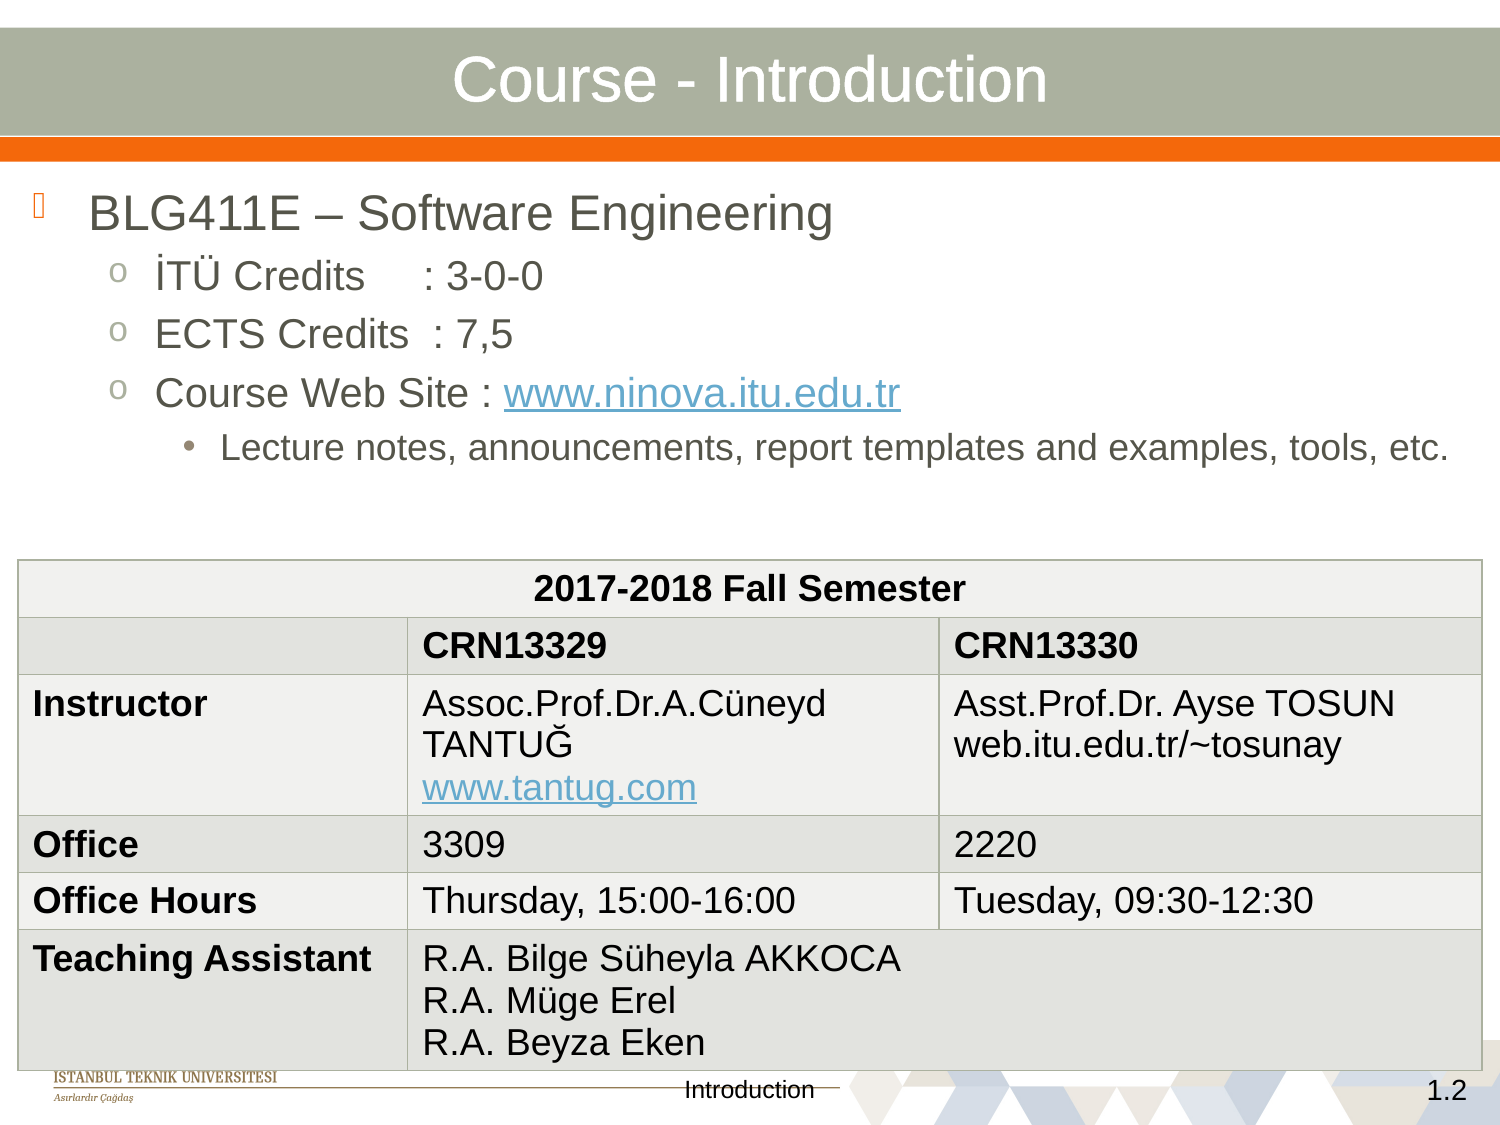

# Course - Introduction
BLG411E – Software Engineering
İTÜ Credits     : 3-0-0
ECTS Credits  : 7,5
Course Web Site : www.ninova.itu.edu.tr
Lecture notes, announcements, report templates and examples, tools, etc.
| 2017-2018 Fall Semester |  |  |
| --- | --- | --- |
|  | CRN13329 | CRN13330 |
| Instructor | Assoc.Prof.Dr.A.Cüneyd TANTUĞ www.tantug.com | Asst.Prof.Dr. Ayse TOSUN web.itu.edu.tr/~tosunay |
| Office | 3309 | 2220 |
| Office Hours | Thursday, 15:00-16:00 | Tuesday, 09:30-12:30 |
| Teaching Assistant | R.A. Bilge Süheyla AKKOCA R.A. Müge Erel R.A. Beyza Eken |  |
Introduction
1.2